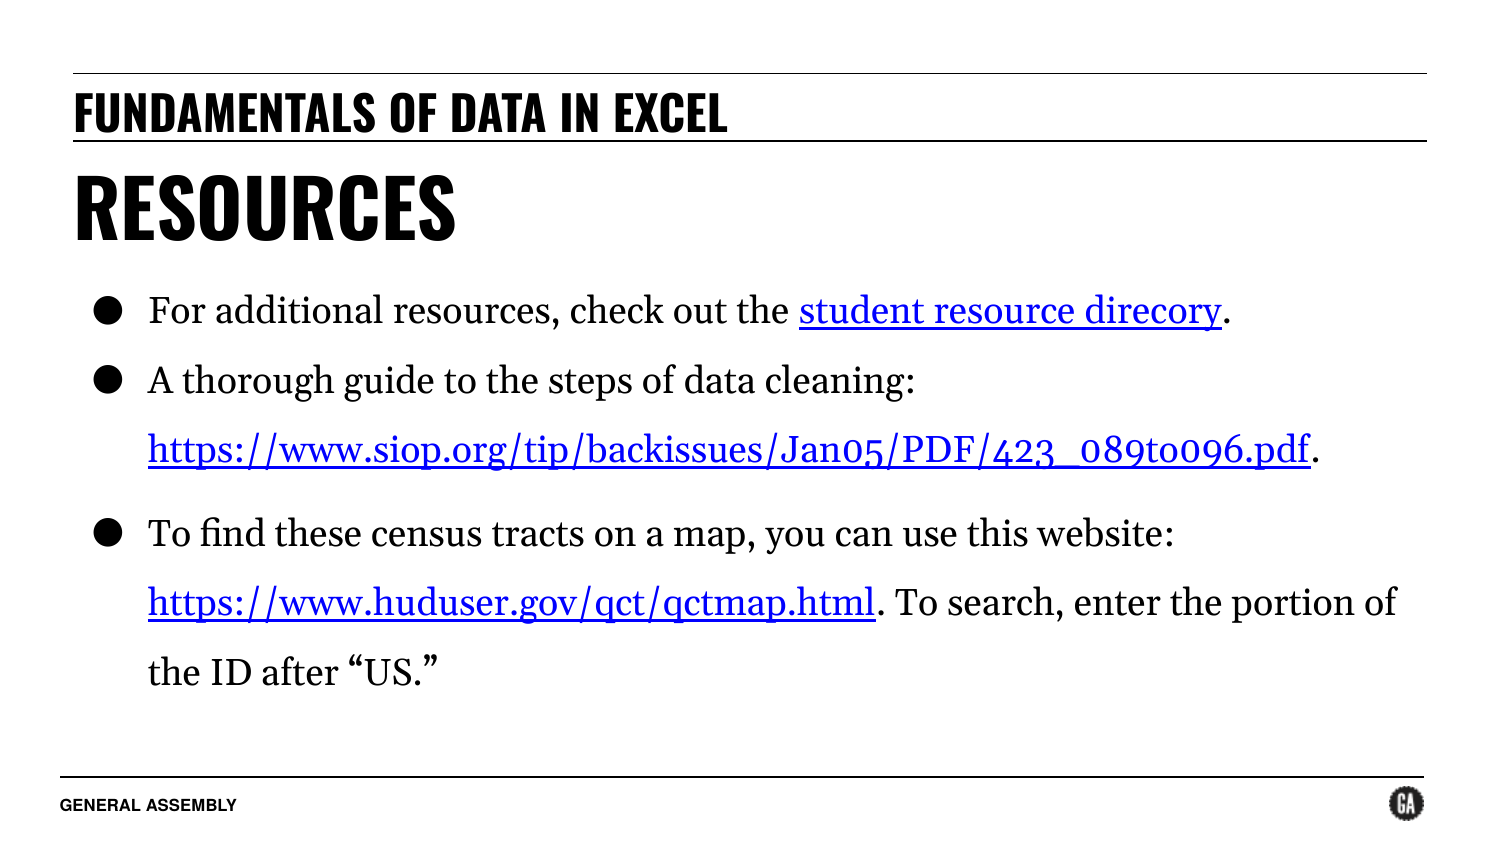

FUNDAMENTALS OF DATA IN EXCEL

# RESOURCES
For additional resources, check out the student resource direcory.
A thorough guide to the steps of data cleaning: https://www.siop.org/tip/backissues/Jan05/PDF/423_089to096.pdf.
To find these census tracts on a map, you can use this website: https://www.huduser.gov/qct/qctmap.html. To search, enter the portion of the ID after “US.”